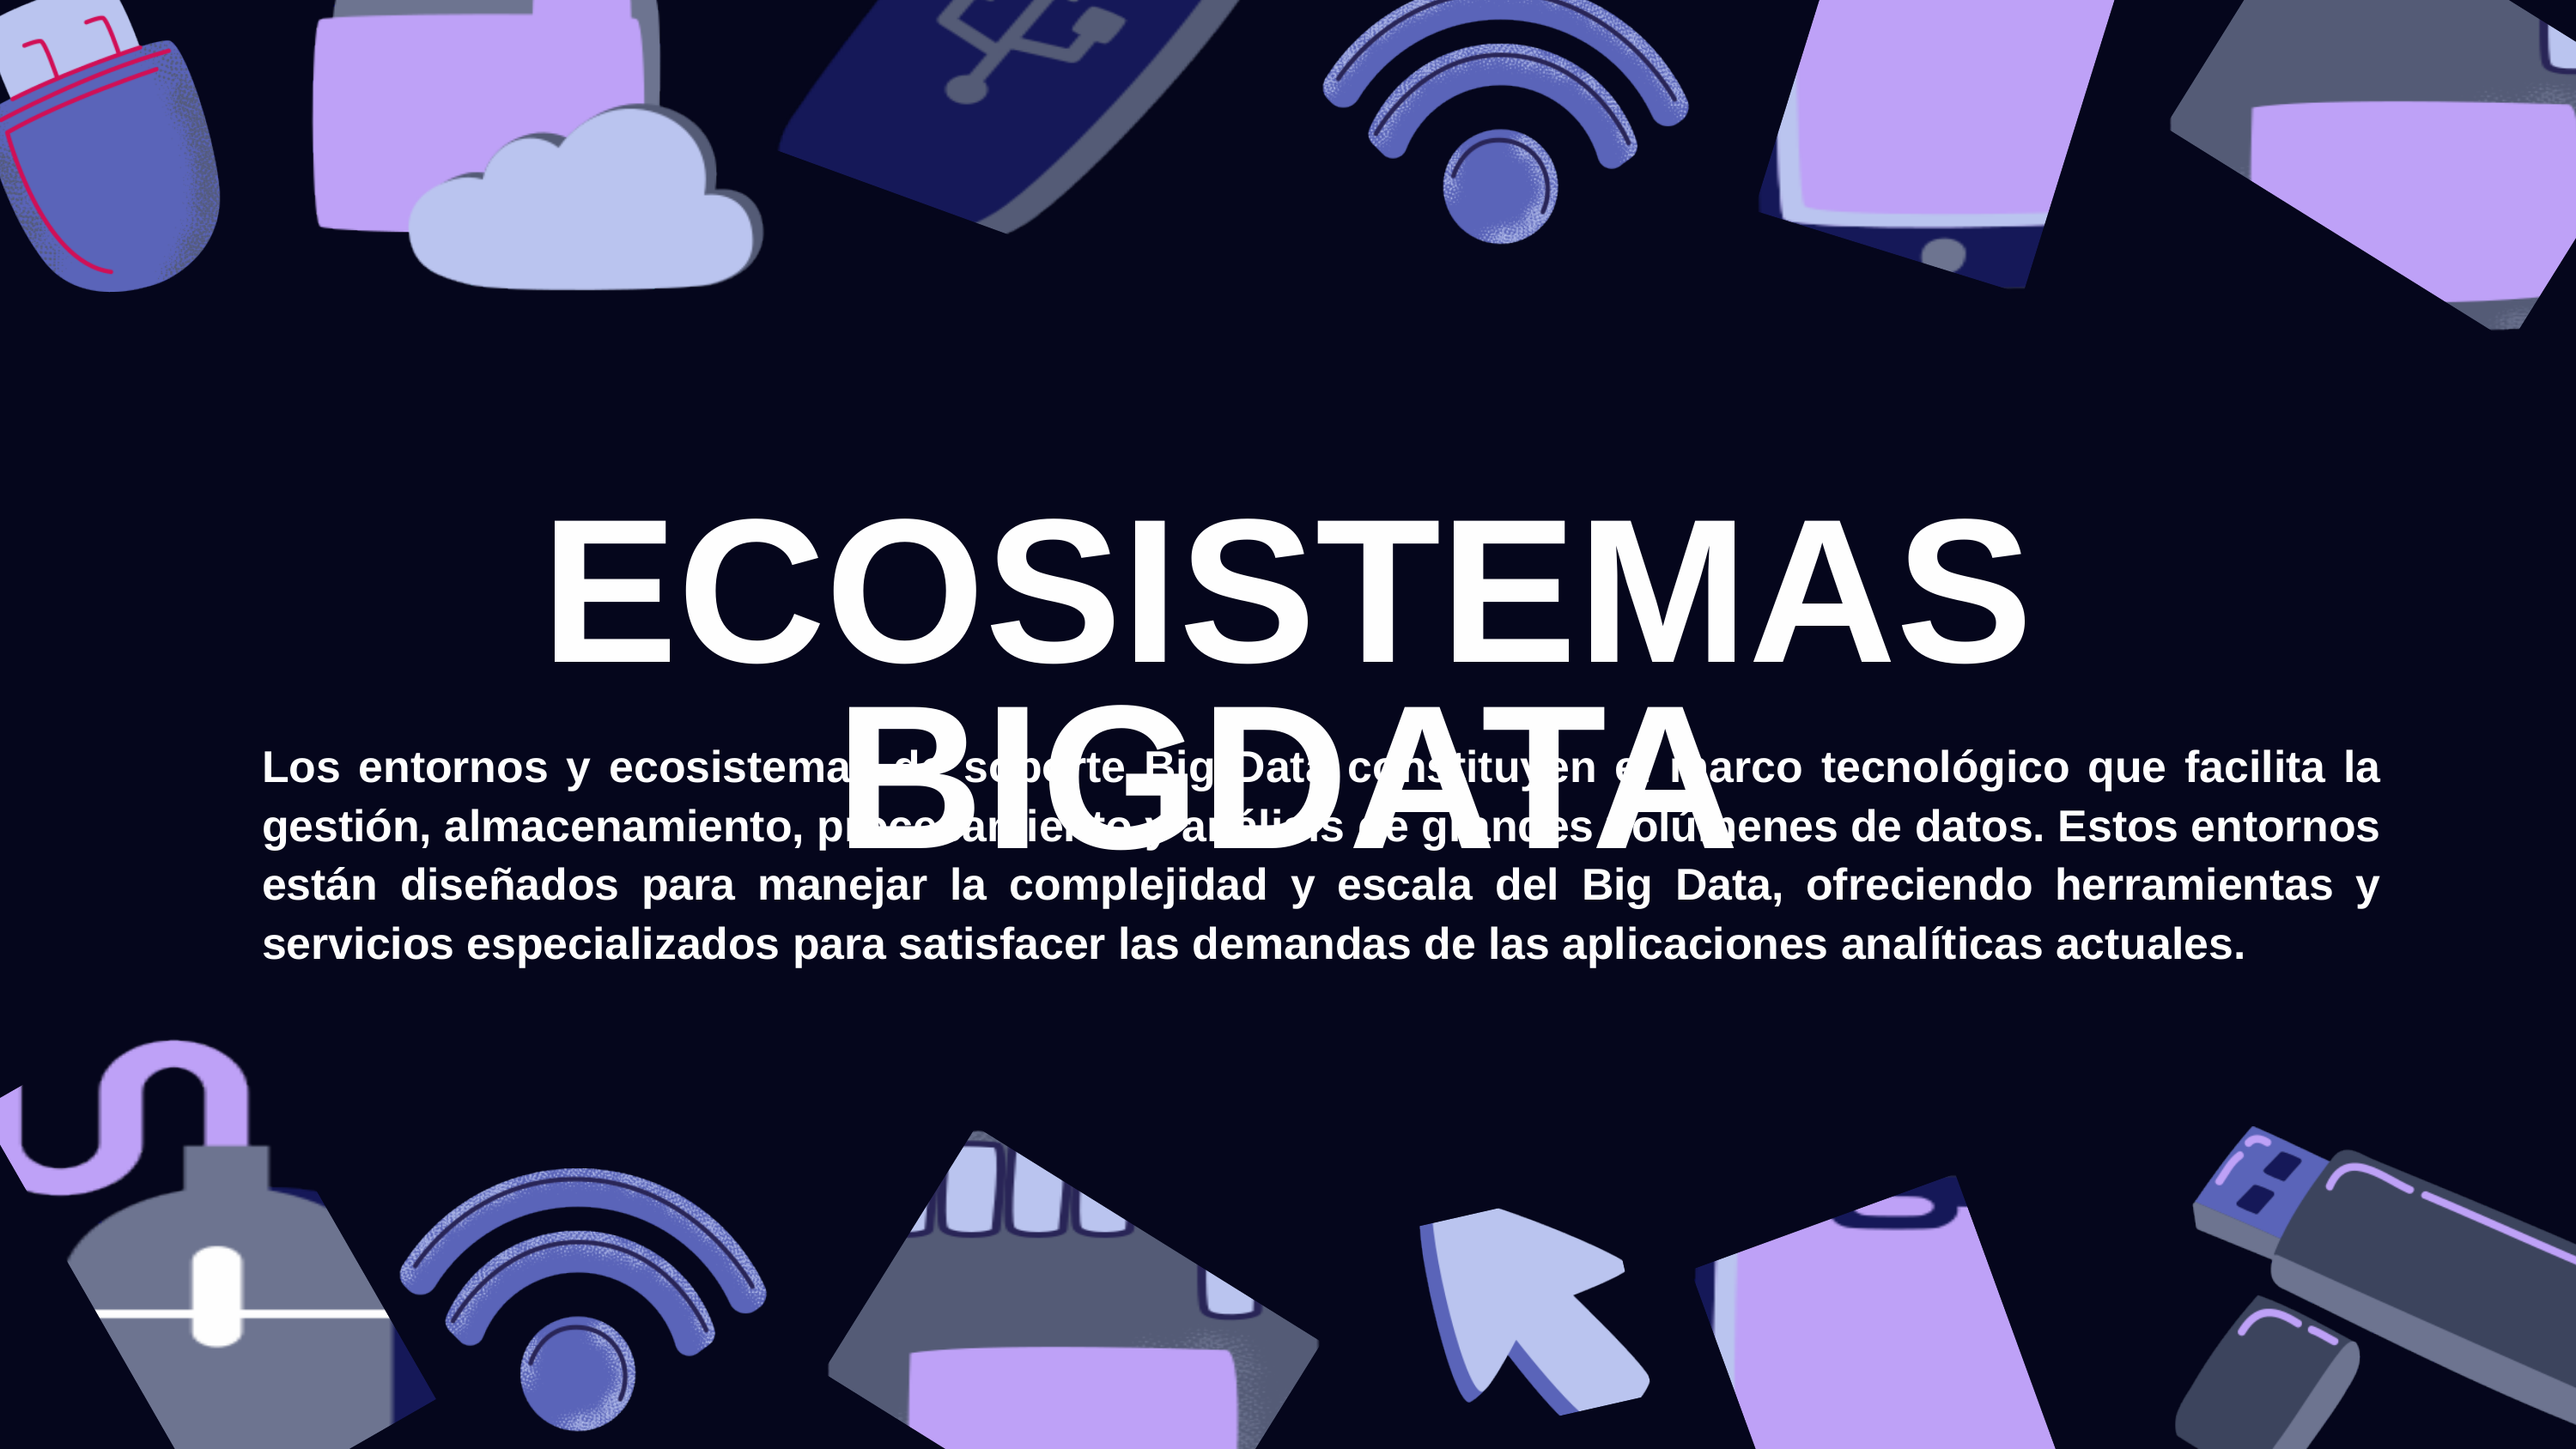

ECOSISTEMAS BIGDATA
Los entornos y ecosistemas de soporte Big Data constituyen el marco tecnológico que facilita la gestión, almacenamiento, procesamiento y análisis de grandes volúmenes de datos. Estos entornos están diseñados para manejar la complejidad y escala del Big Data, ofreciendo herramientas y servicios especializados para satisfacer las demandas de las aplicaciones analíticas actuales.